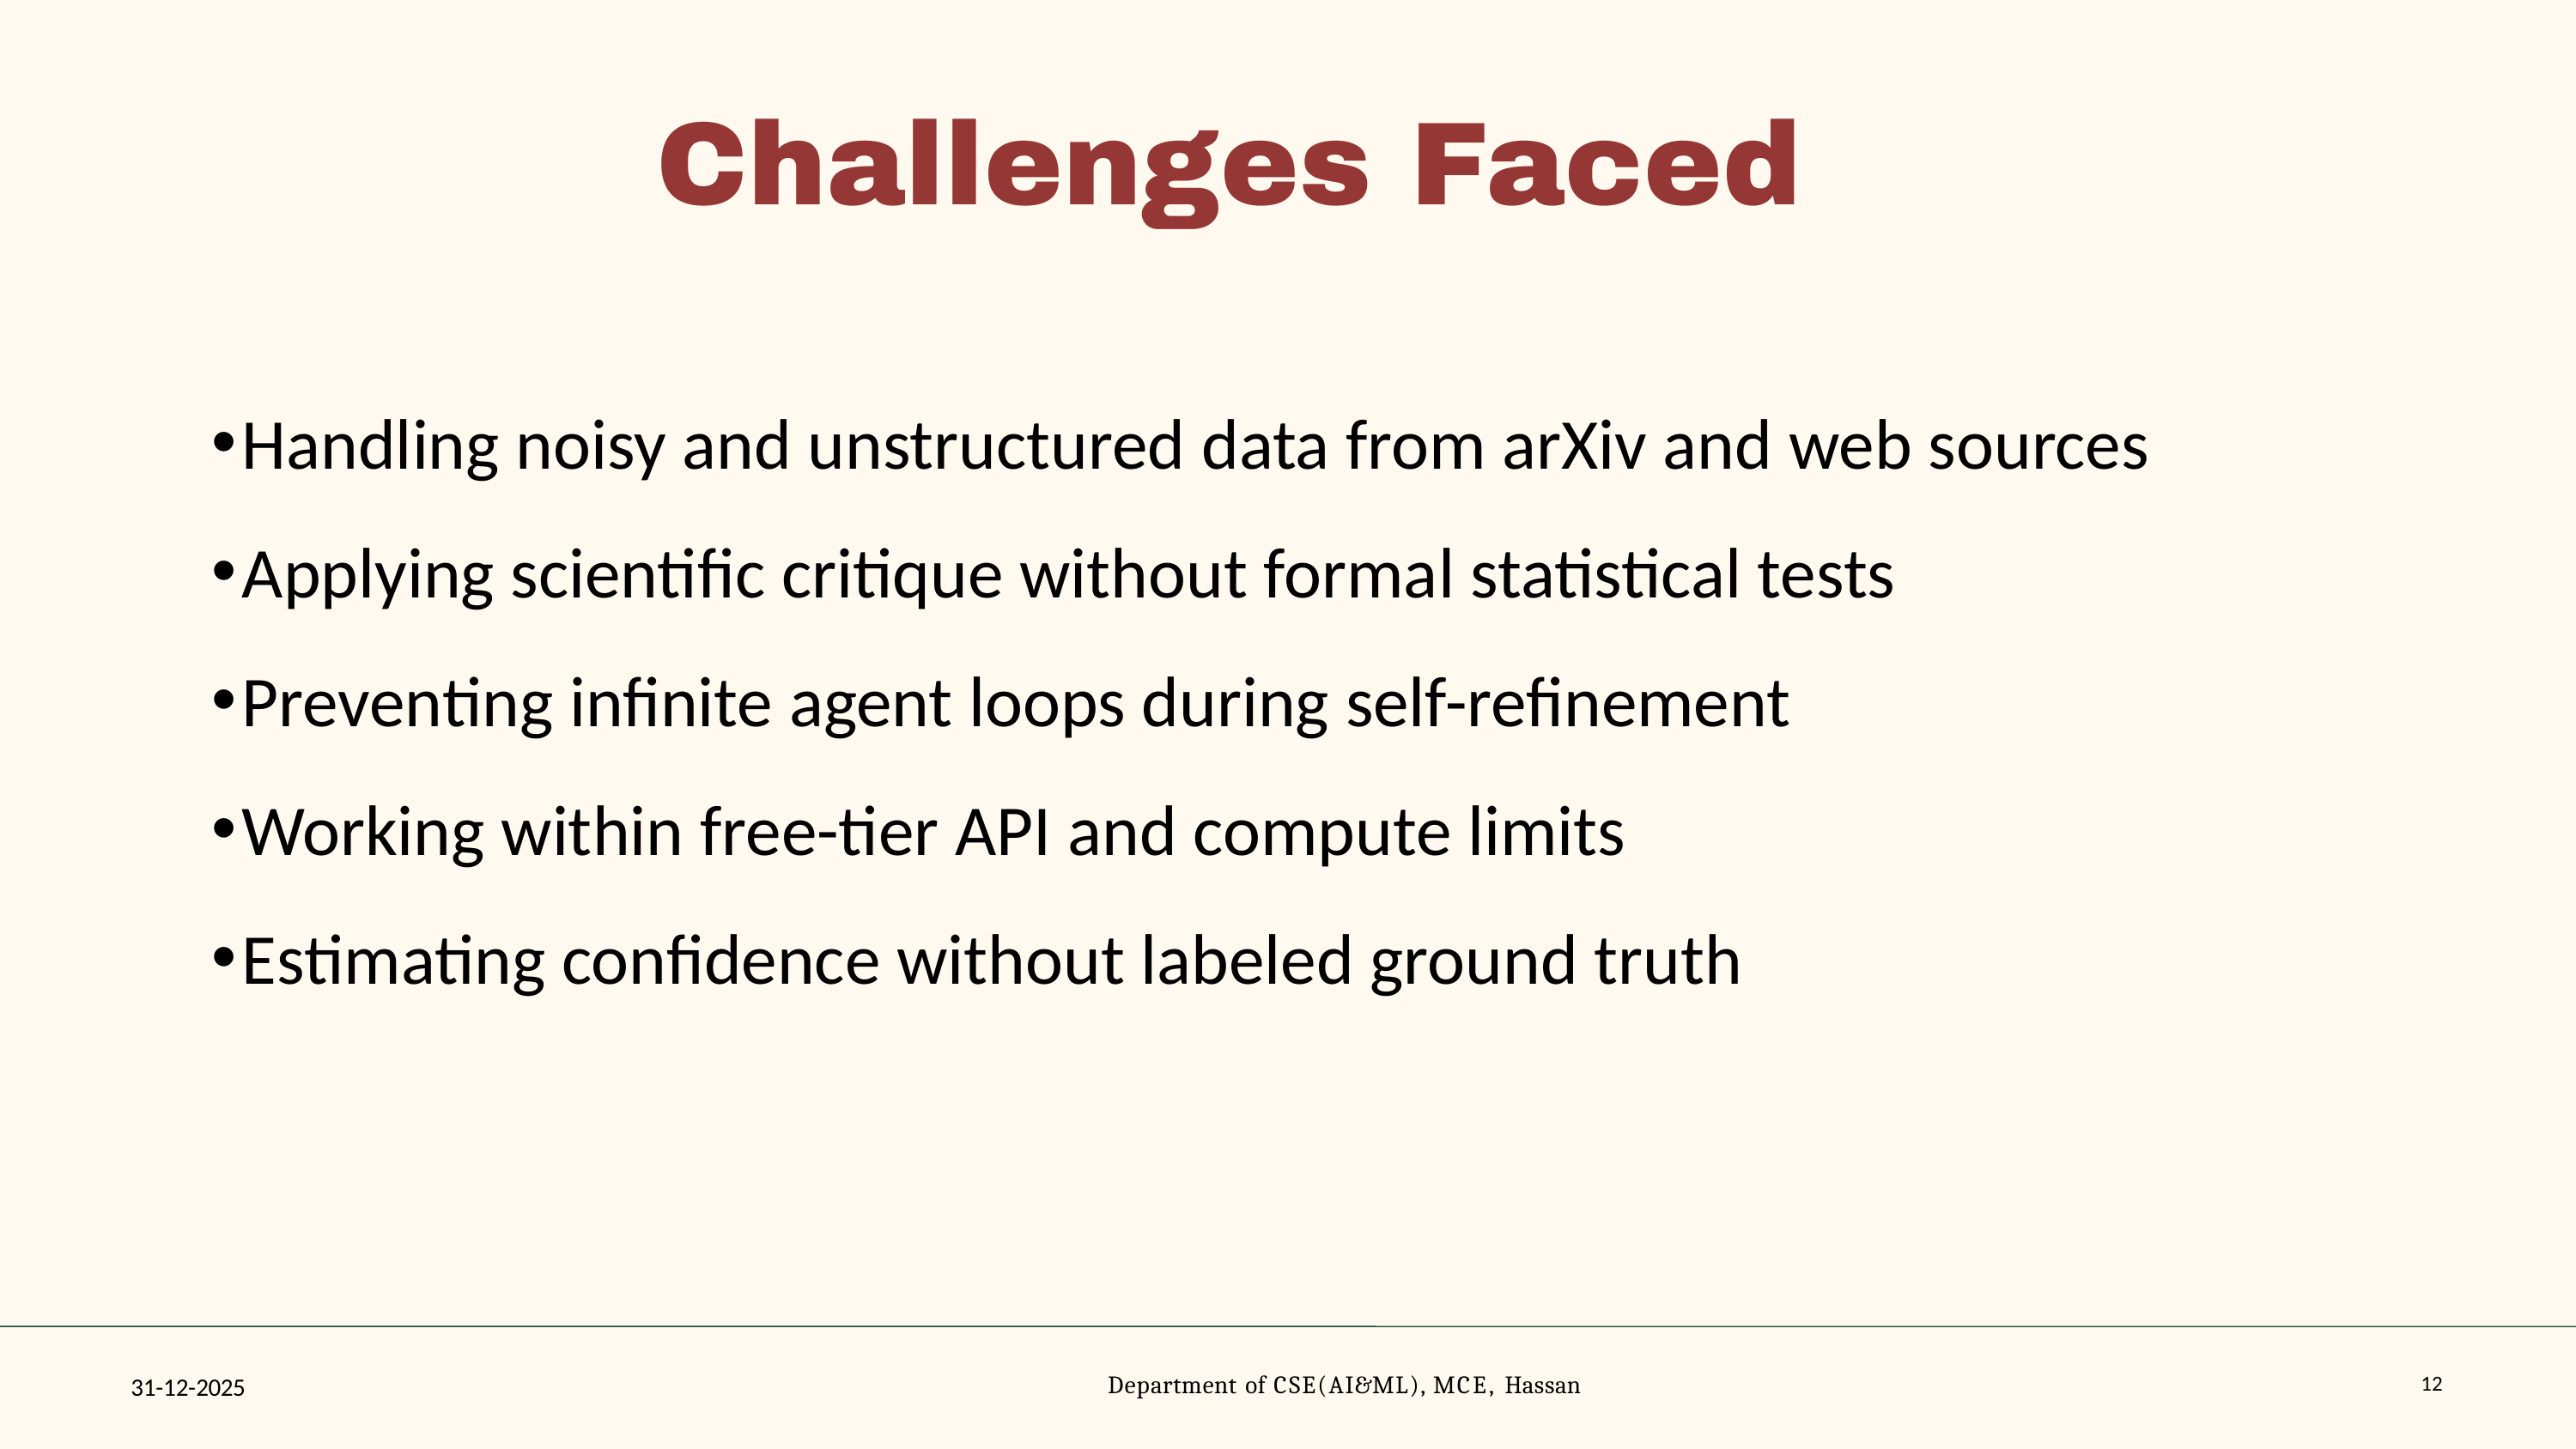

Challenges Faced
Handling noisy and unstructured data from arXiv and web sources
Applying scientific critique without formal statistical tests
Preventing infinite agent loops during self-refinement
Working within free-tier API and compute limits
Estimating confidence without labeled ground truth

Department of CSE(AI&ML), MCE, Hassan
12
31-12-2025